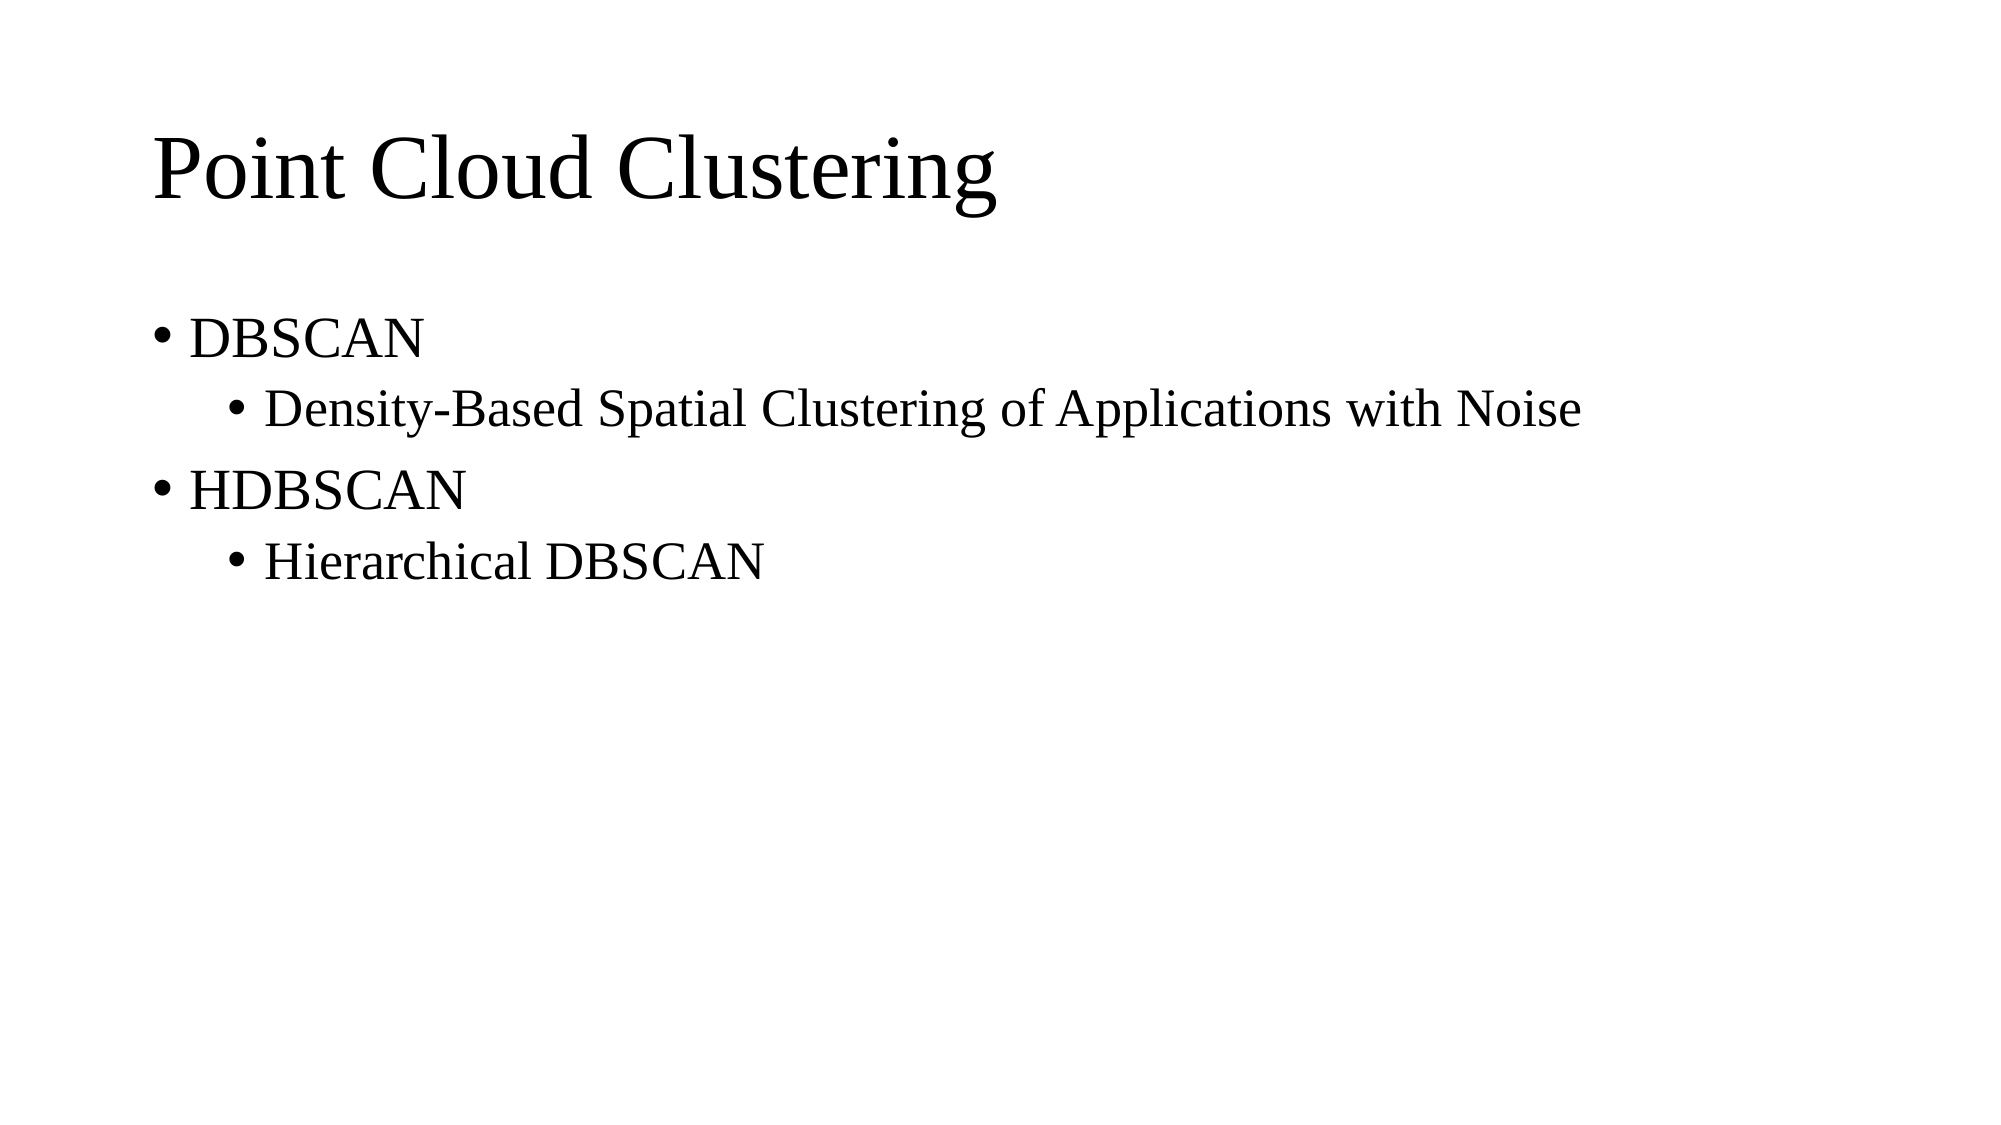

# Point Cloud Clustering
DBSCAN
Density-Based Spatial Clustering of Applications with Noise
HDBSCAN
Hierarchical DBSCAN